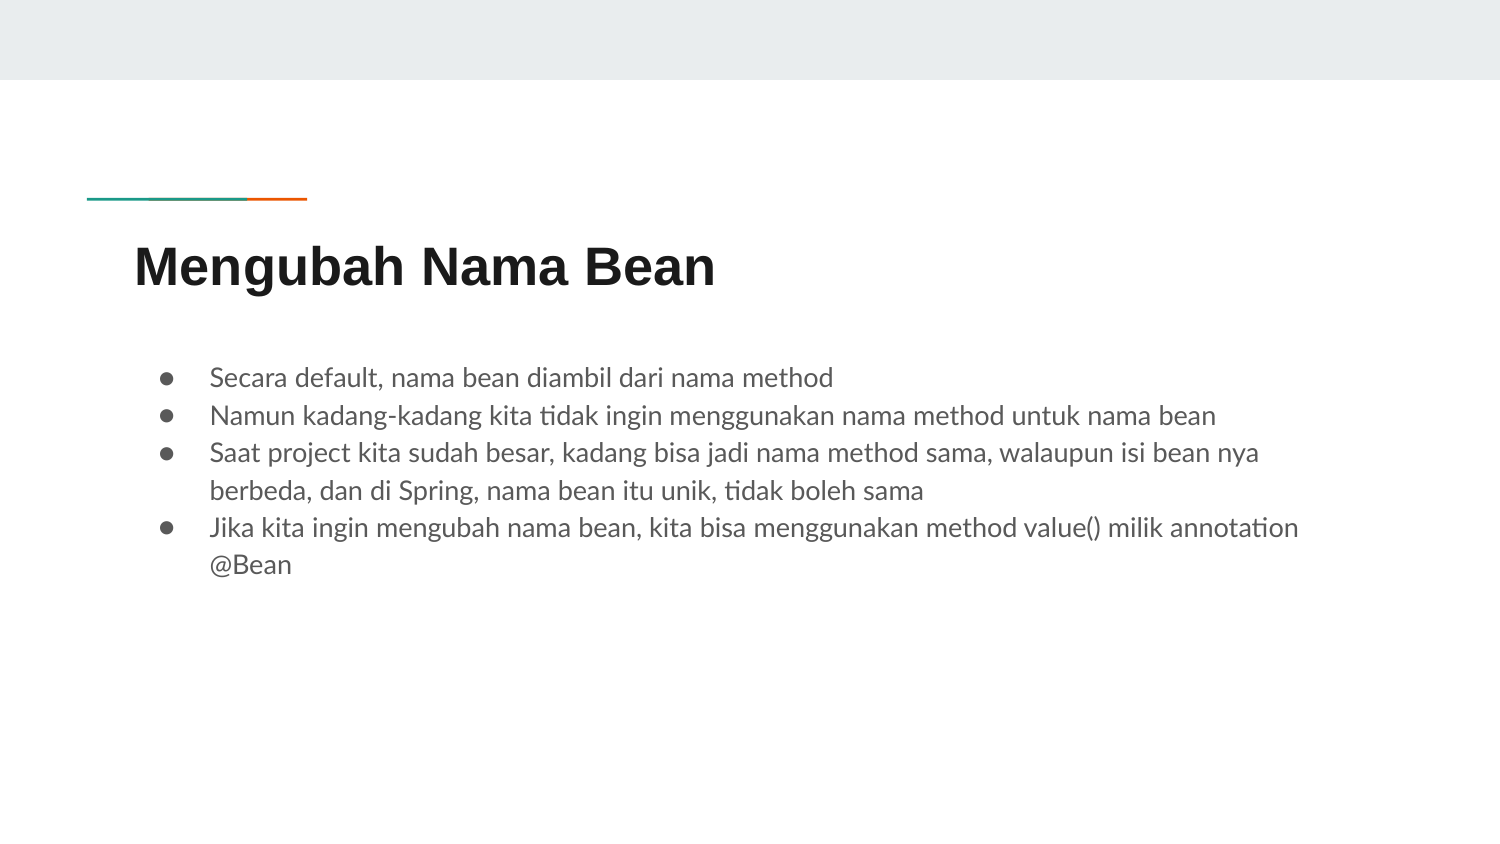

# Mengubah Nama Bean
Secara default, nama bean diambil dari nama method
Namun kadang-kadang kita tidak ingin menggunakan nama method untuk nama bean
Saat project kita sudah besar, kadang bisa jadi nama method sama, walaupun isi bean nya berbeda, dan di Spring, nama bean itu unik, tidak boleh sama
Jika kita ingin mengubah nama bean, kita bisa menggunakan method value() milik annotation @Bean